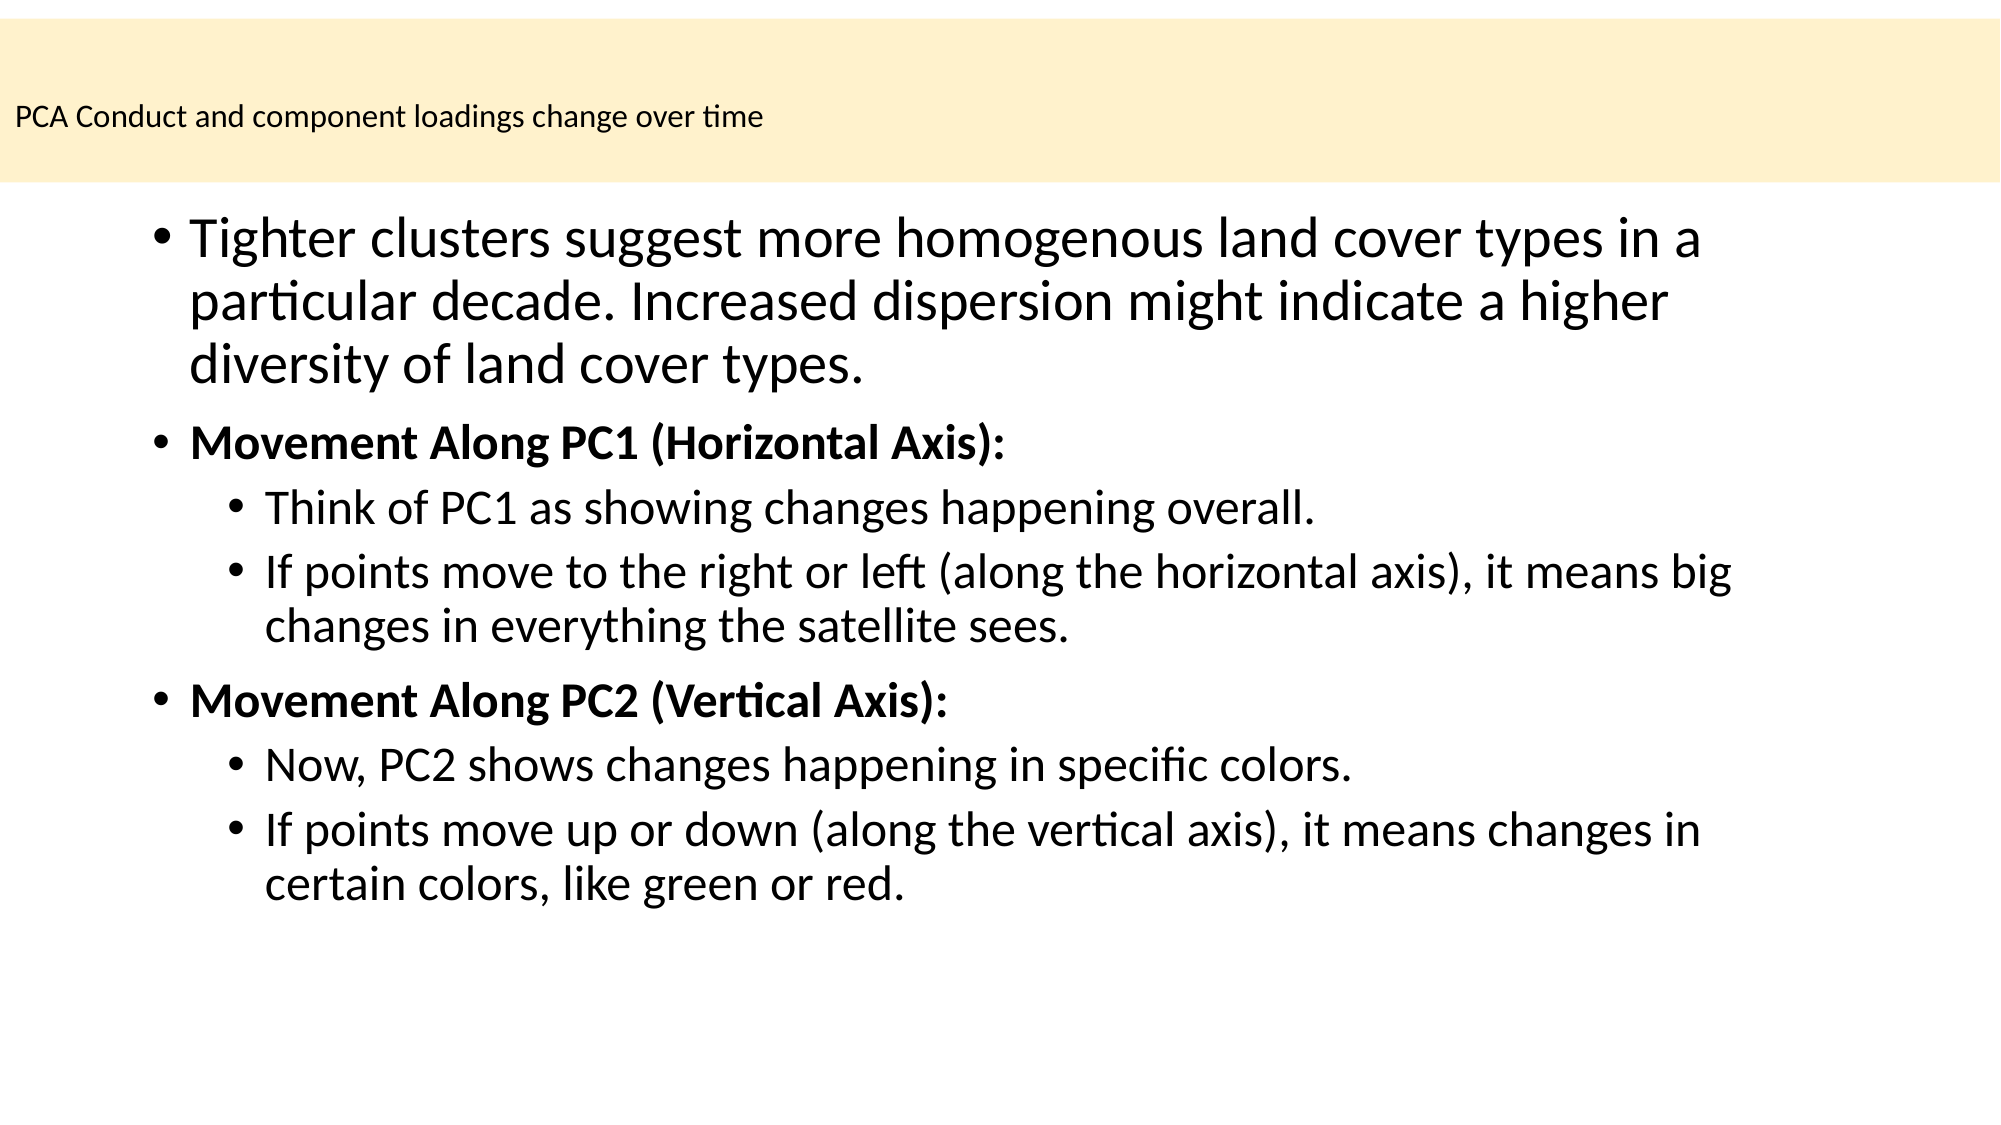

# PCA Conduct and component loadings change over time
Tighter clusters suggest more homogenous land cover types in a particular decade. Increased dispersion might indicate a higher diversity of land cover types.
Movement Along PC1 (Horizontal Axis):
Think of PC1 as showing changes happening overall.
If points move to the right or left (along the horizontal axis), it means big changes in everything the satellite sees.
Movement Along PC2 (Vertical Axis):
Now, PC2 shows changes happening in specific colors.
If points move up or down (along the vertical axis), it means changes in certain colors, like green or red.